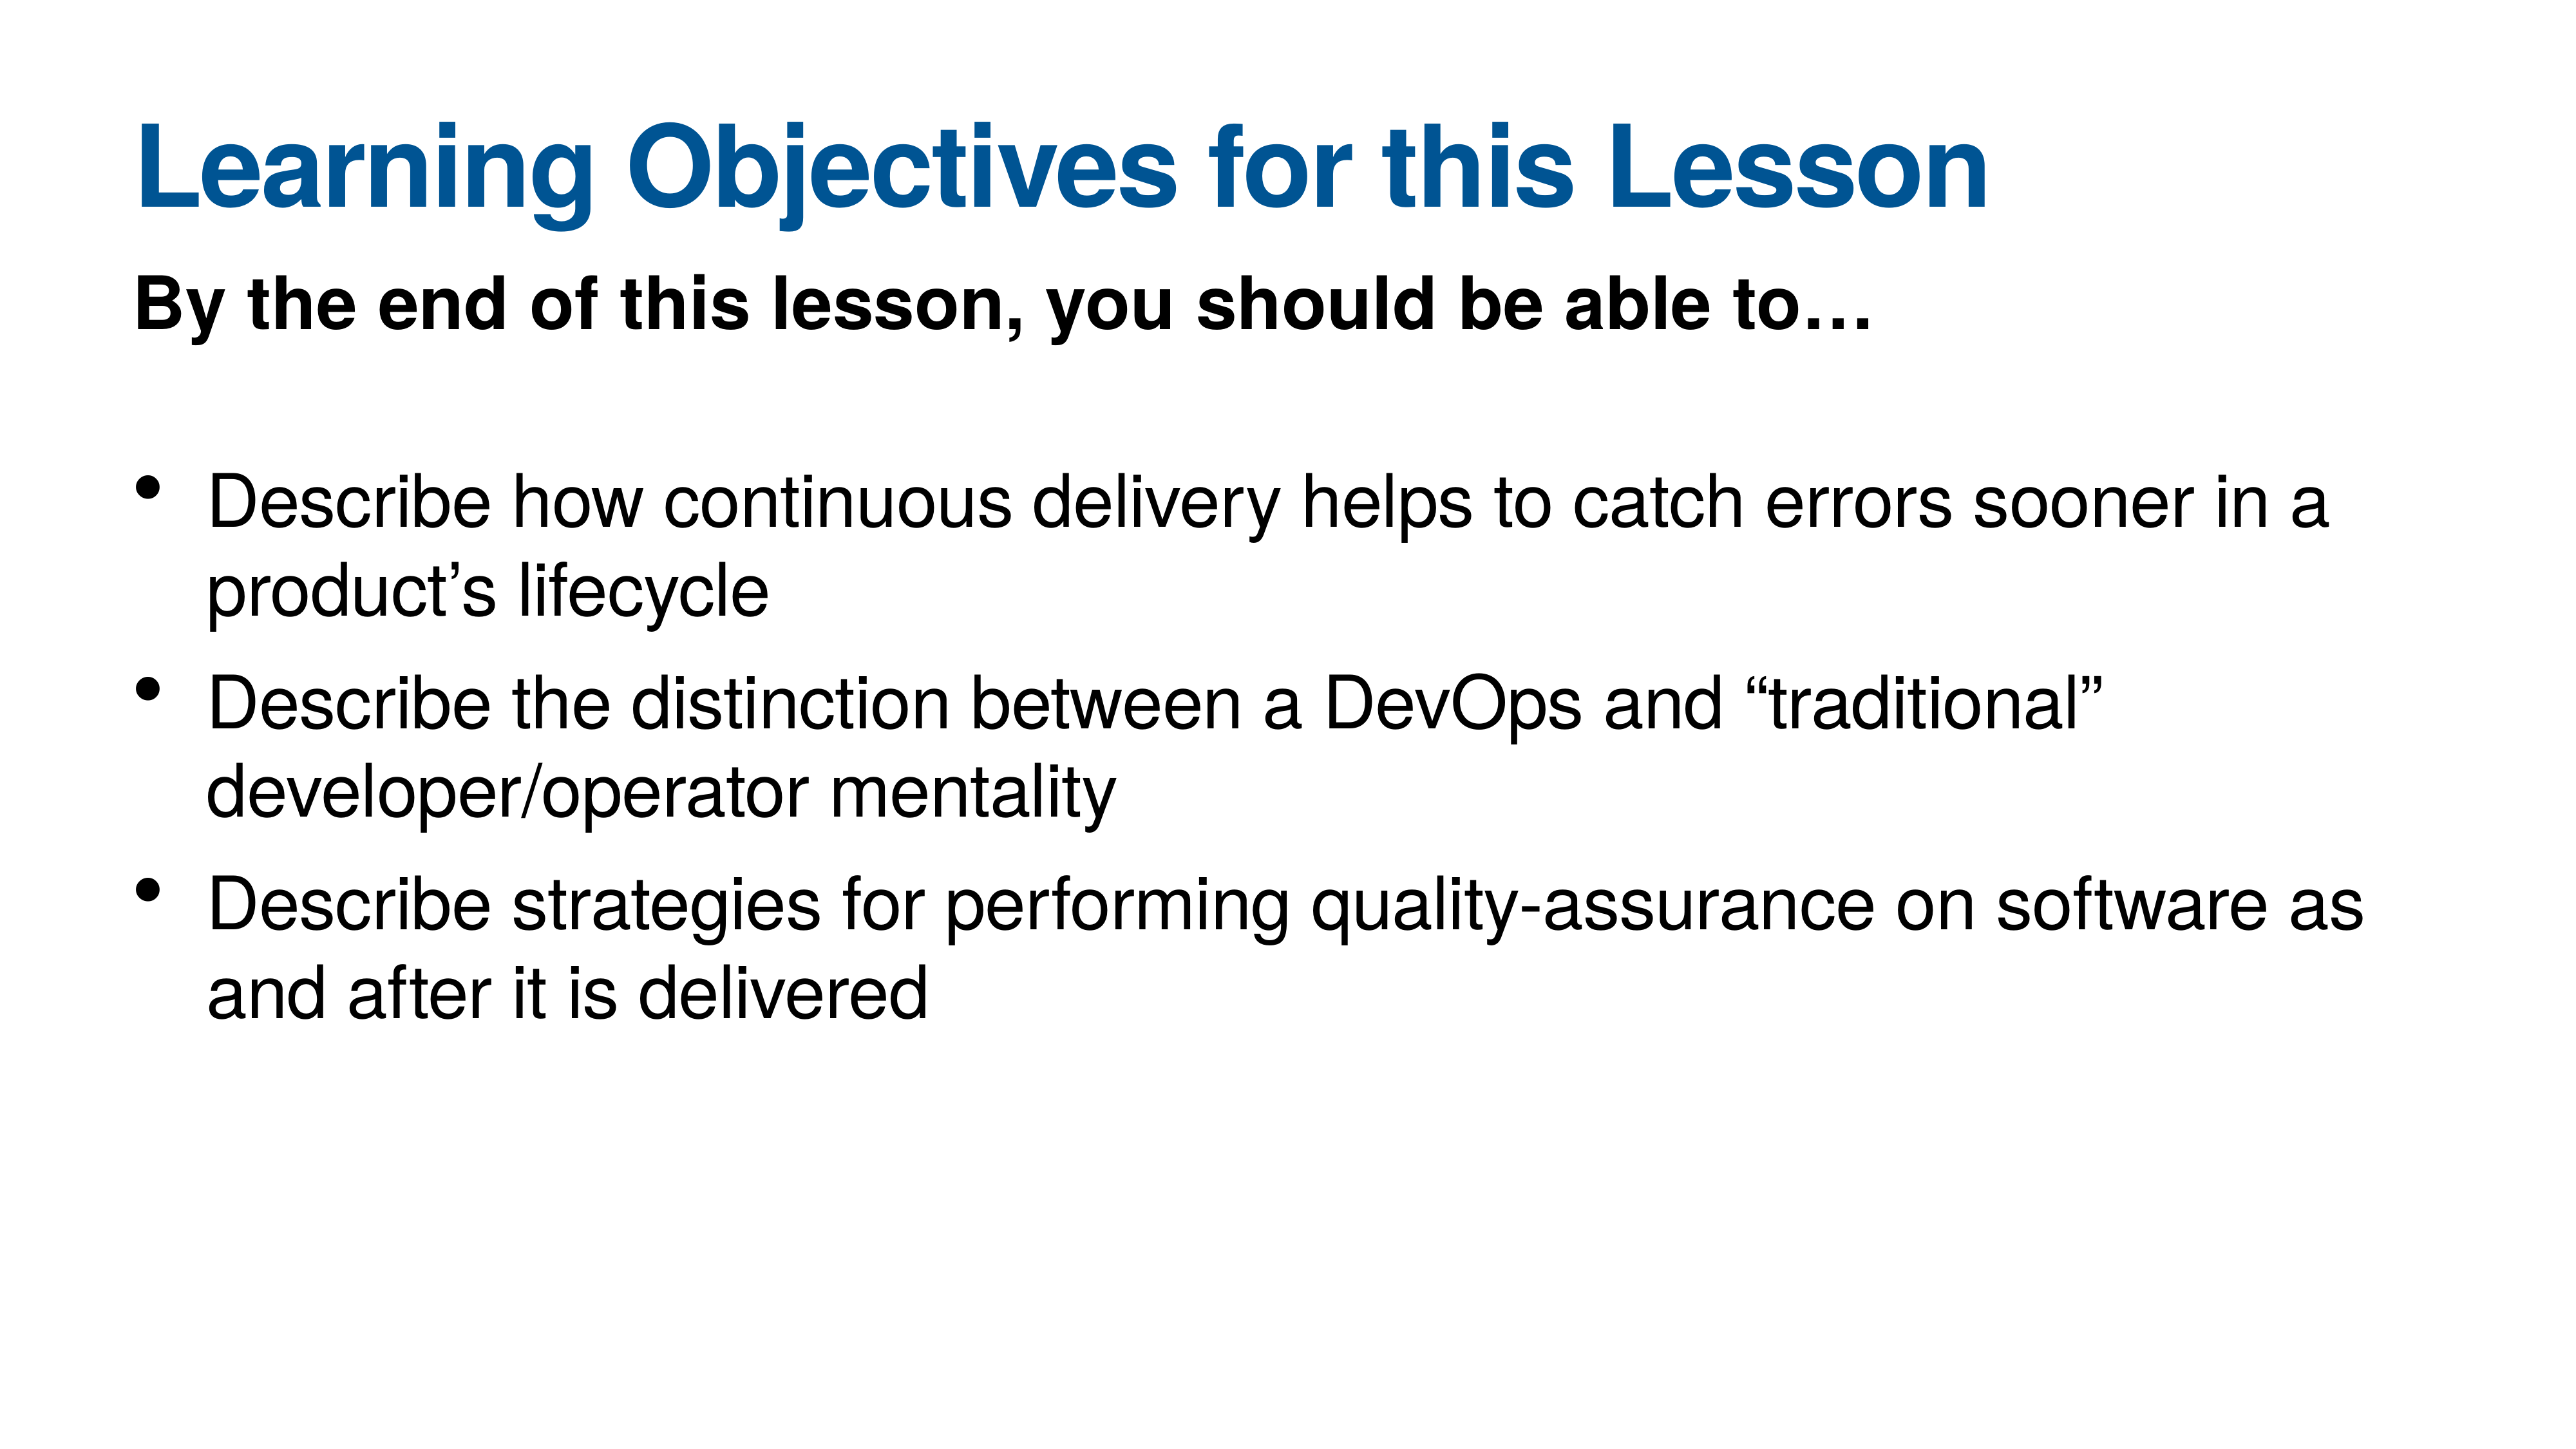

# Learning Objectives for this Lesson
By the end of this lesson, you should be able to…
Describe how continuous delivery helps to catch errors sooner in a product’s lifecycle
Describe the distinction between a DevOps and “traditional” developer/operator mentality
Describe strategies for performing quality-assurance on software as and after it is delivered